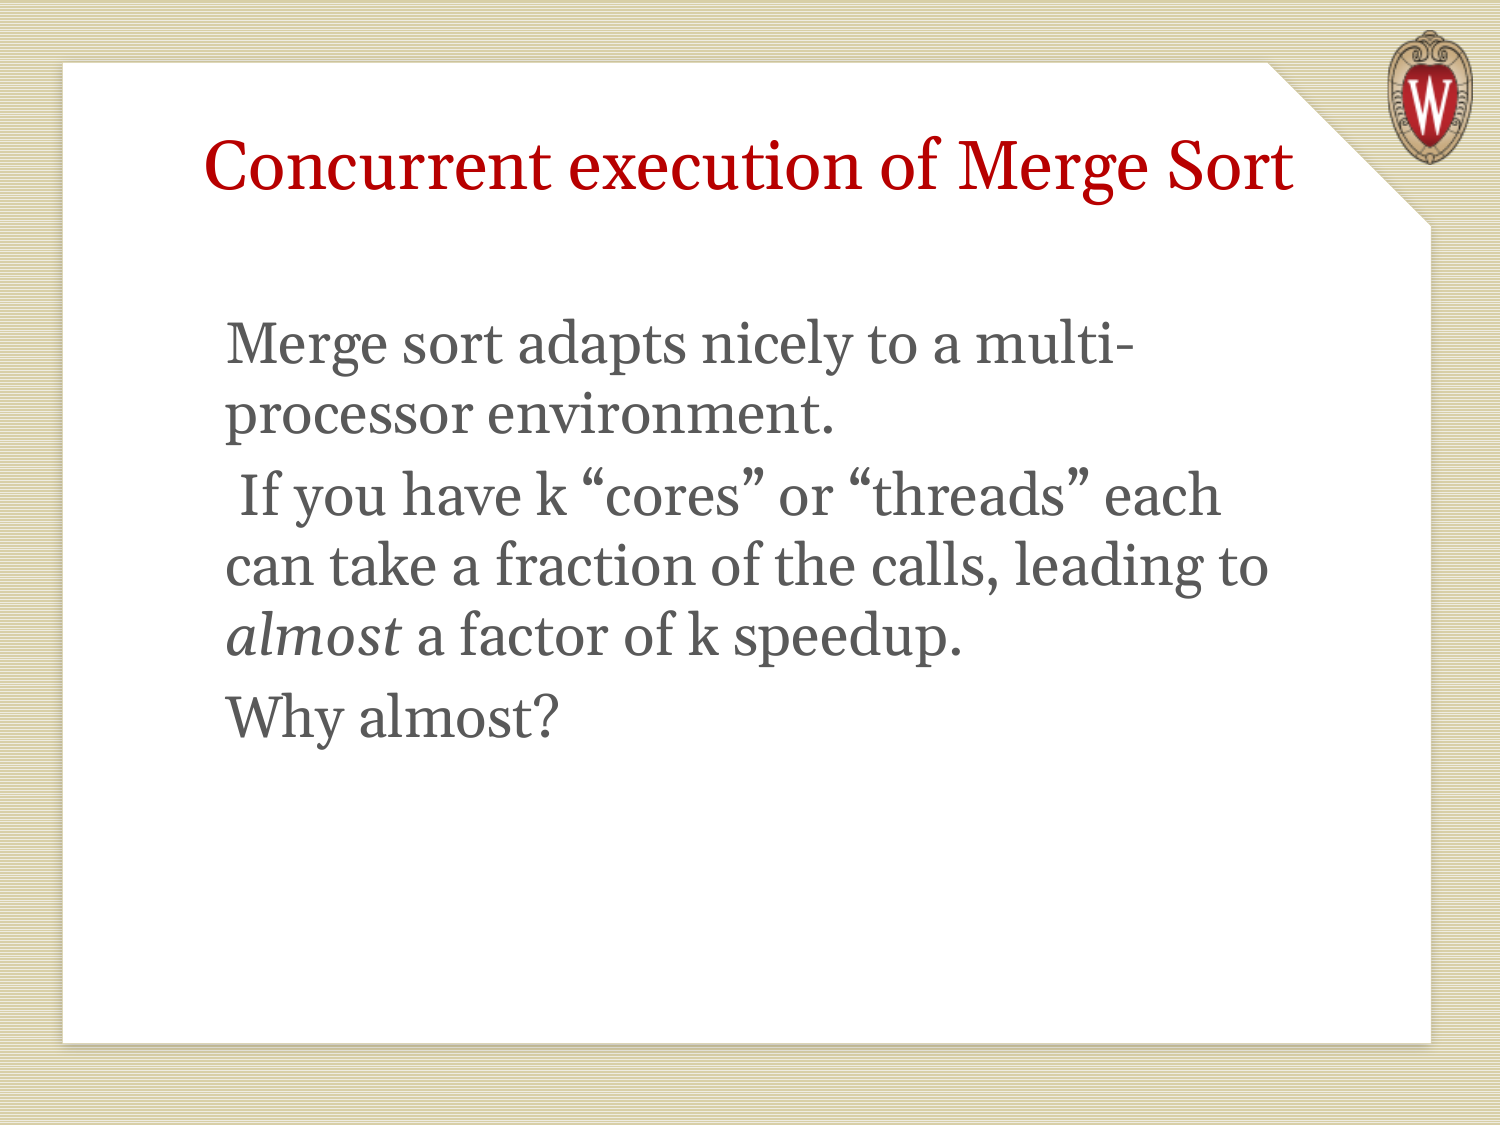

# Concurrent execution of Merge Sort
Merge sort adapts nicely to a multi-processor environment.
 If you have k “cores” or “threads” each can take a fraction of the calls, leading to almost a factor of k speedup.
Why almost?